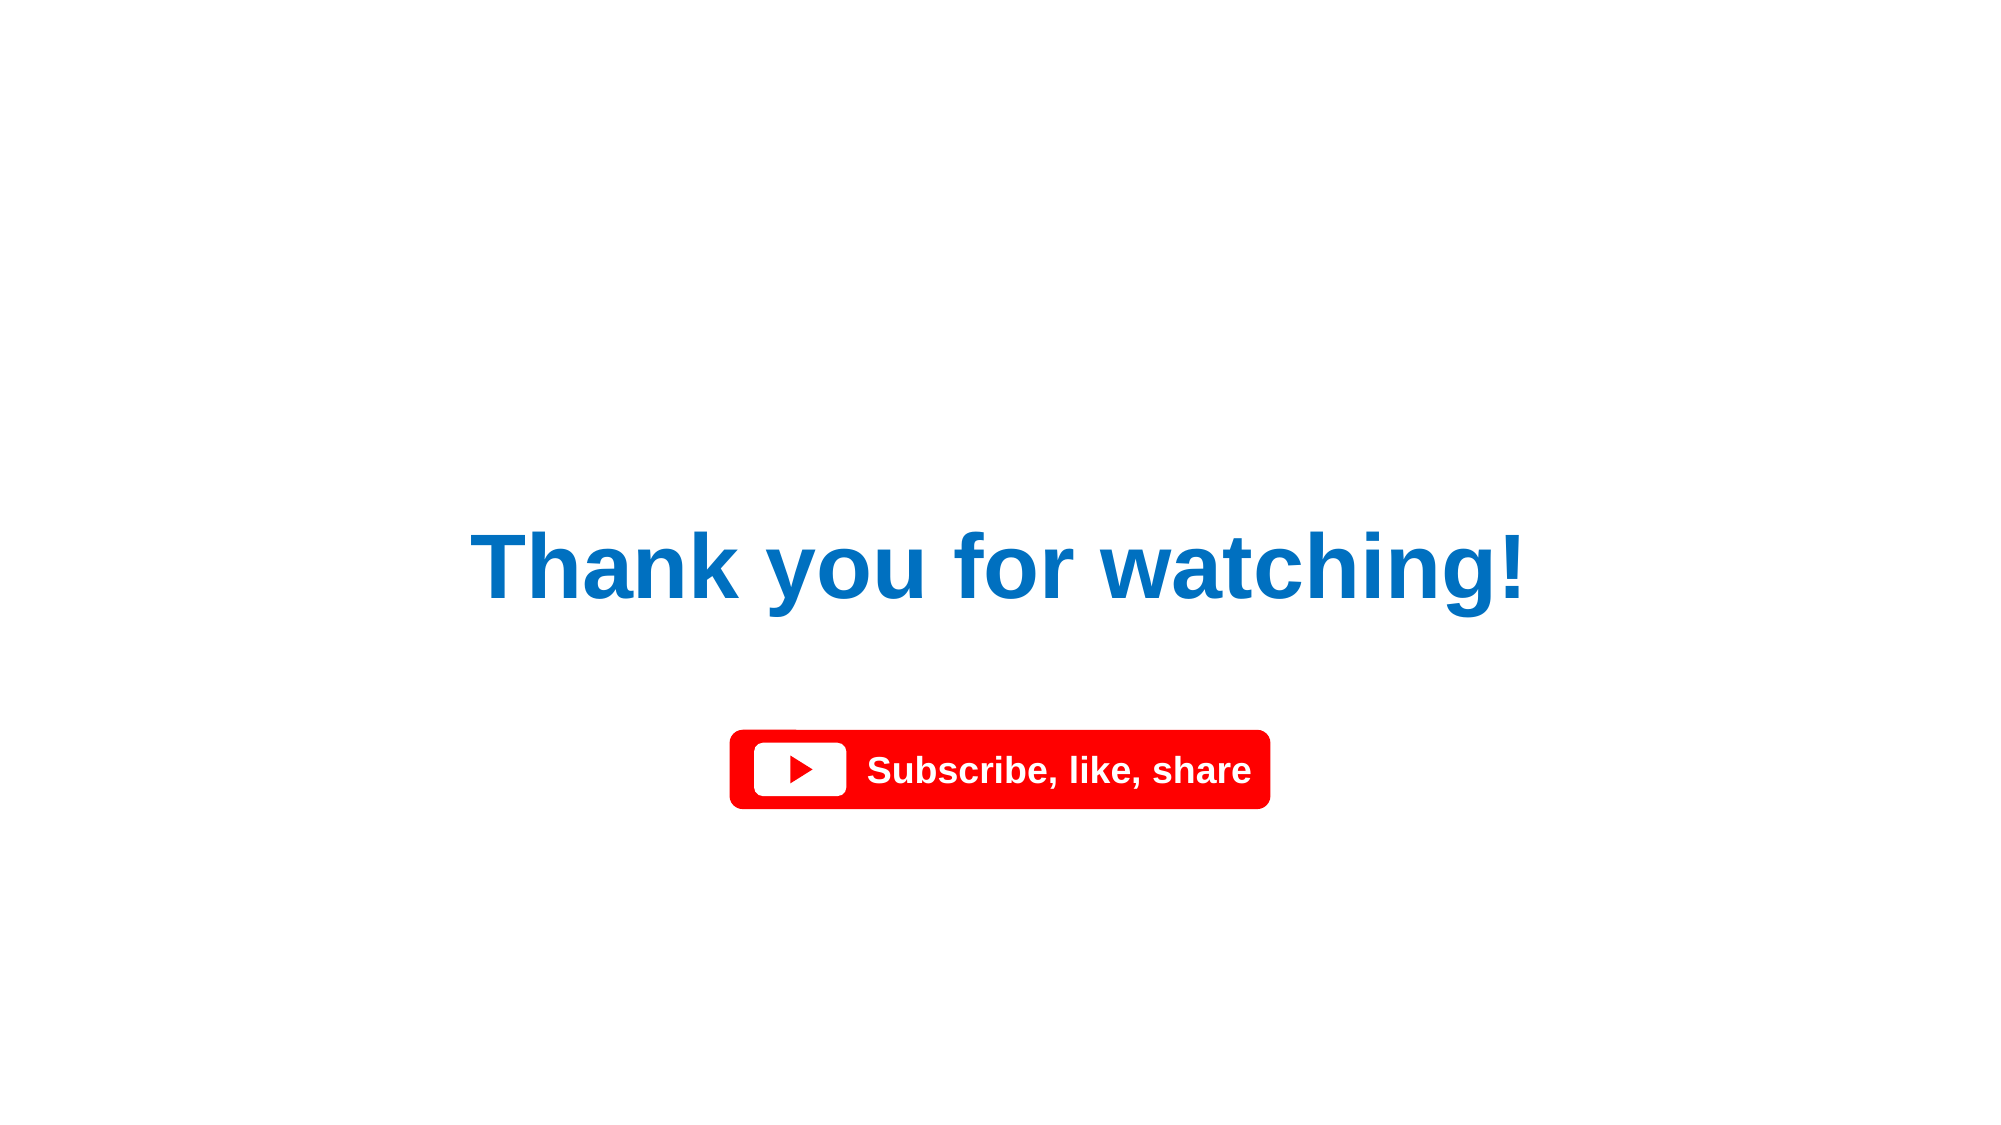

Thank you for watching!

Subscribe, like, share